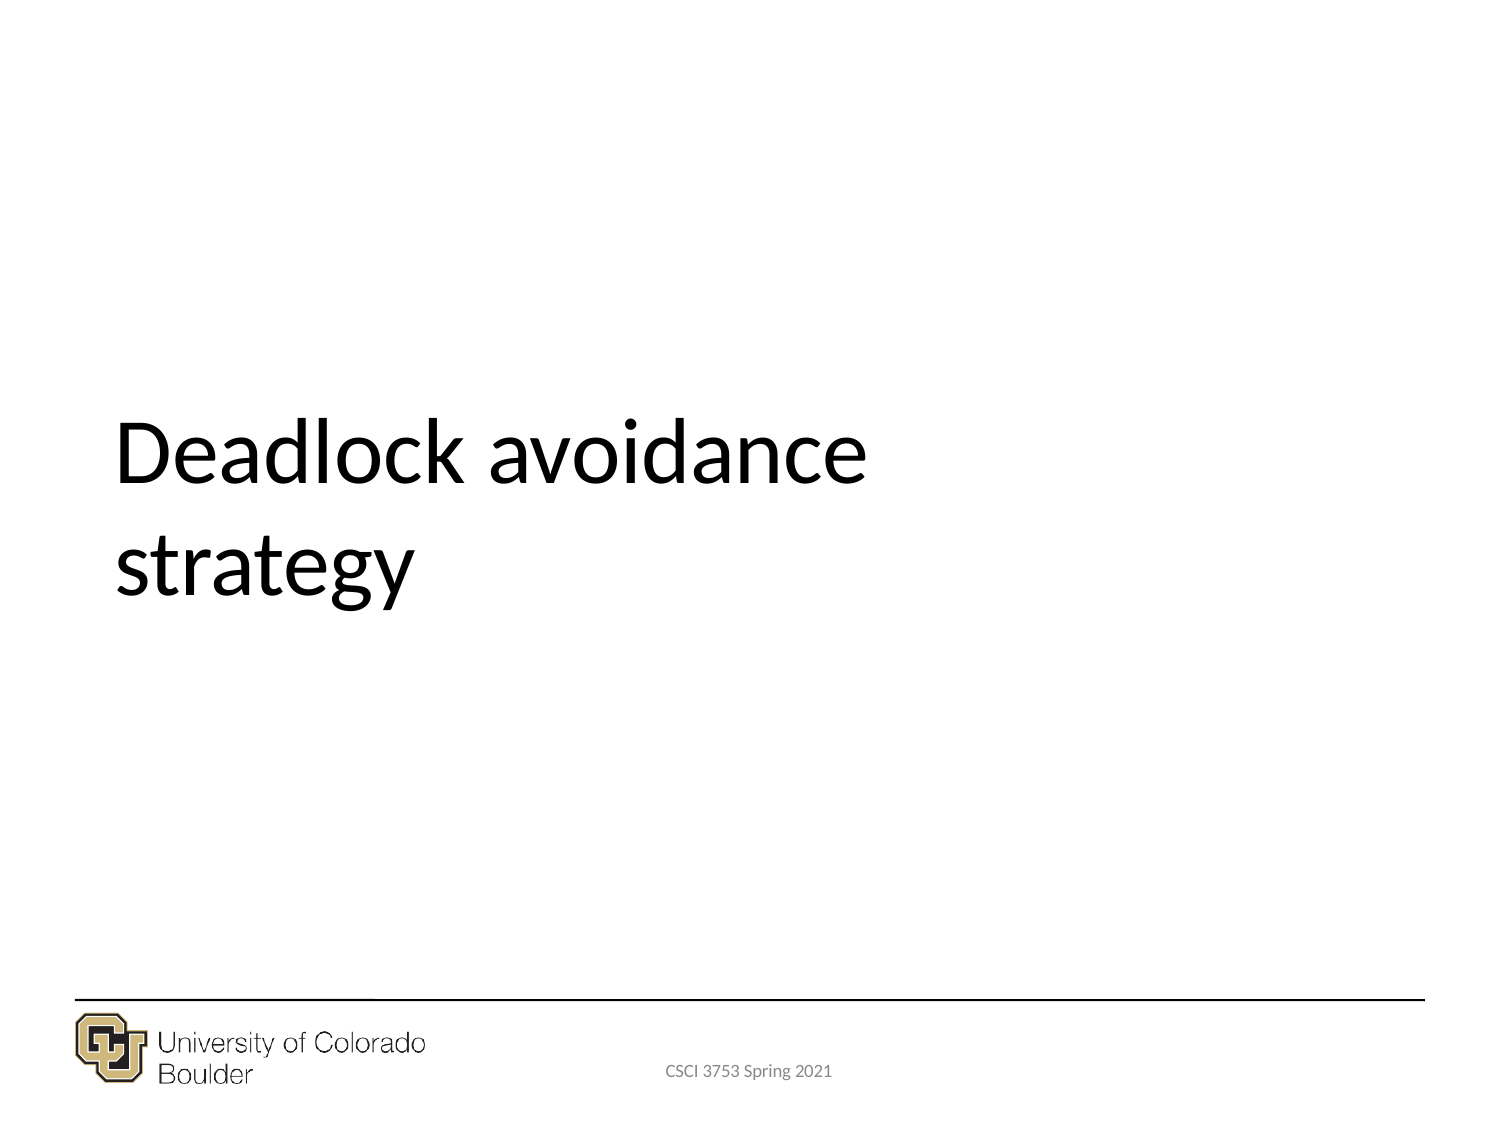

# Deadlock avoidance strategy
CSCI 3753 Spring 2021